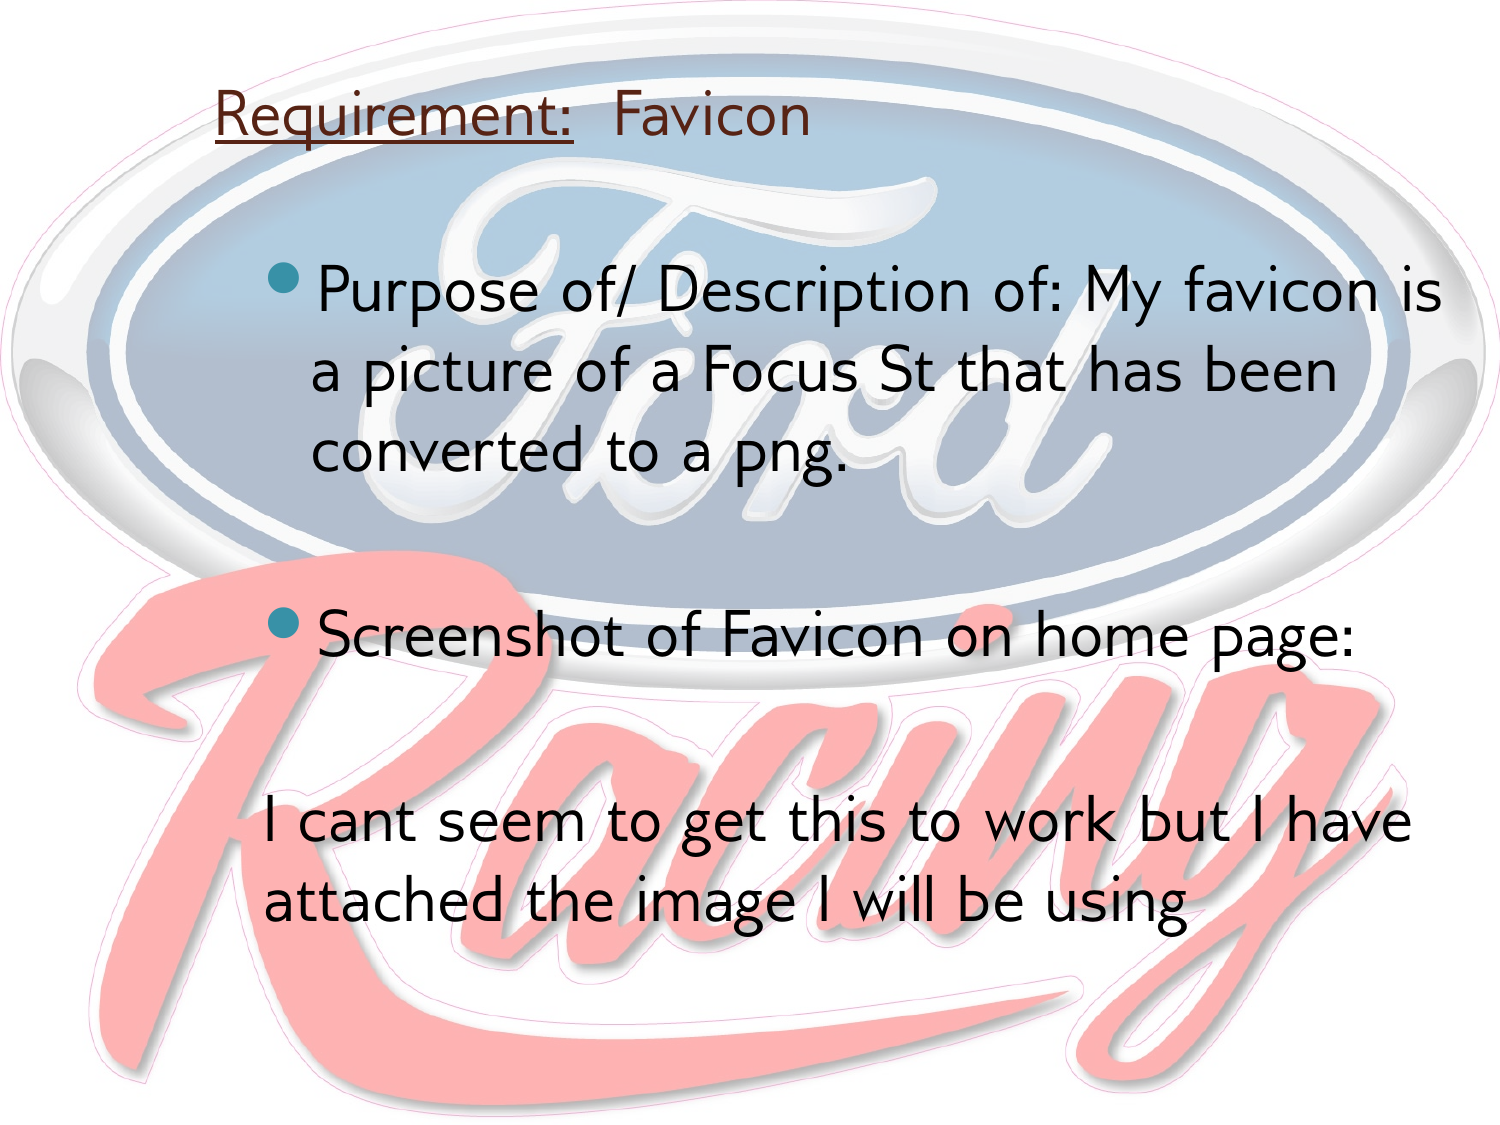

# Requirement:  Favicon
Purpose of/ Description of: My favicon is a picture of a Focus St that has been converted to a png.

Screenshot of Favicon on home page:

I cant seem to get this to work but I have attached the image I will be using